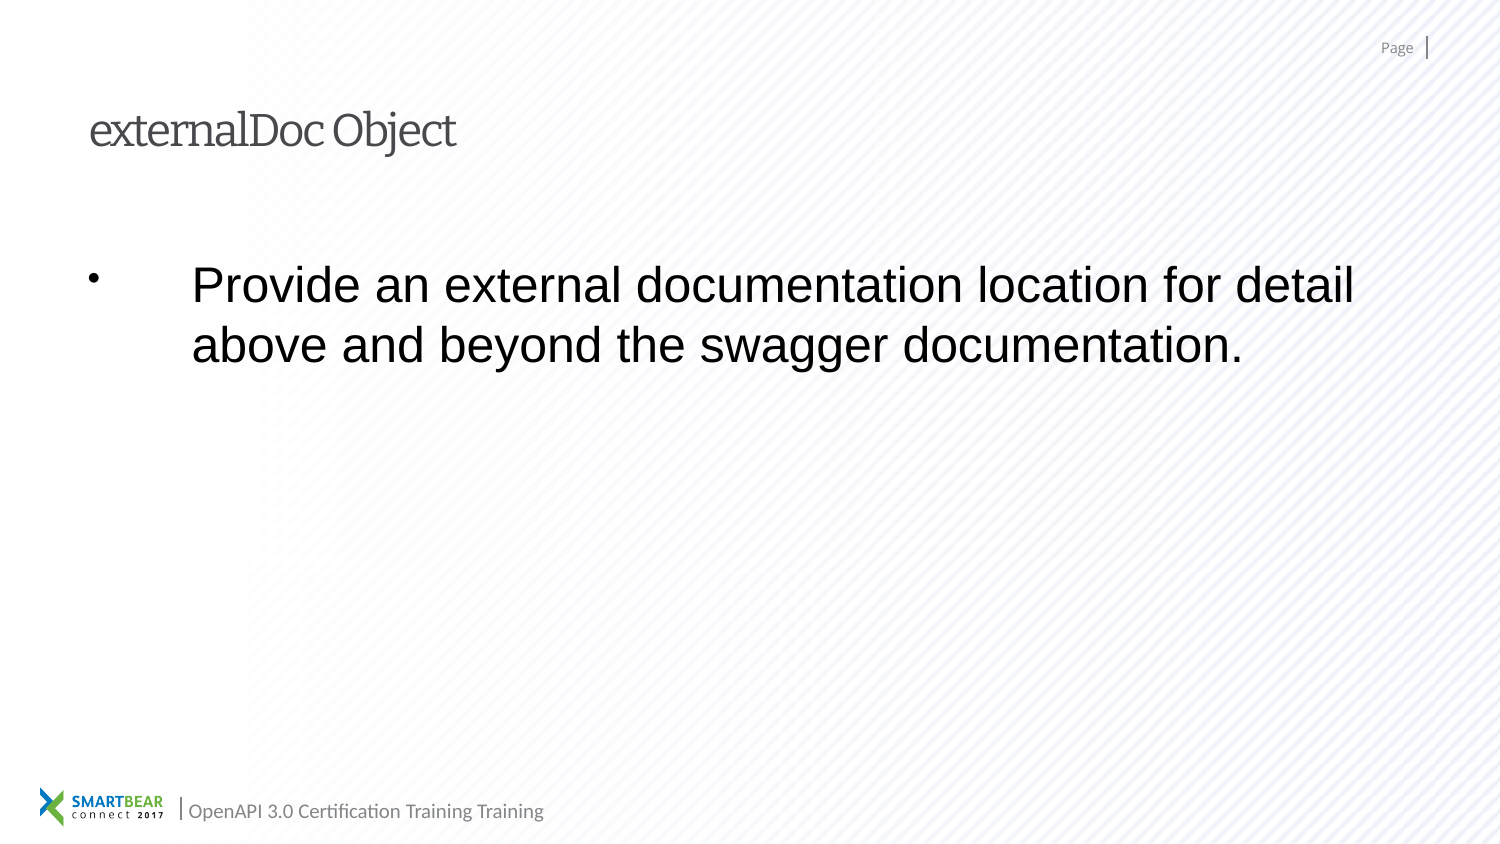

# externalDoc Object

Provide an external documentation location for detail above and beyond the swagger documentation.
OpenAPI 3.0 Certification Training Training